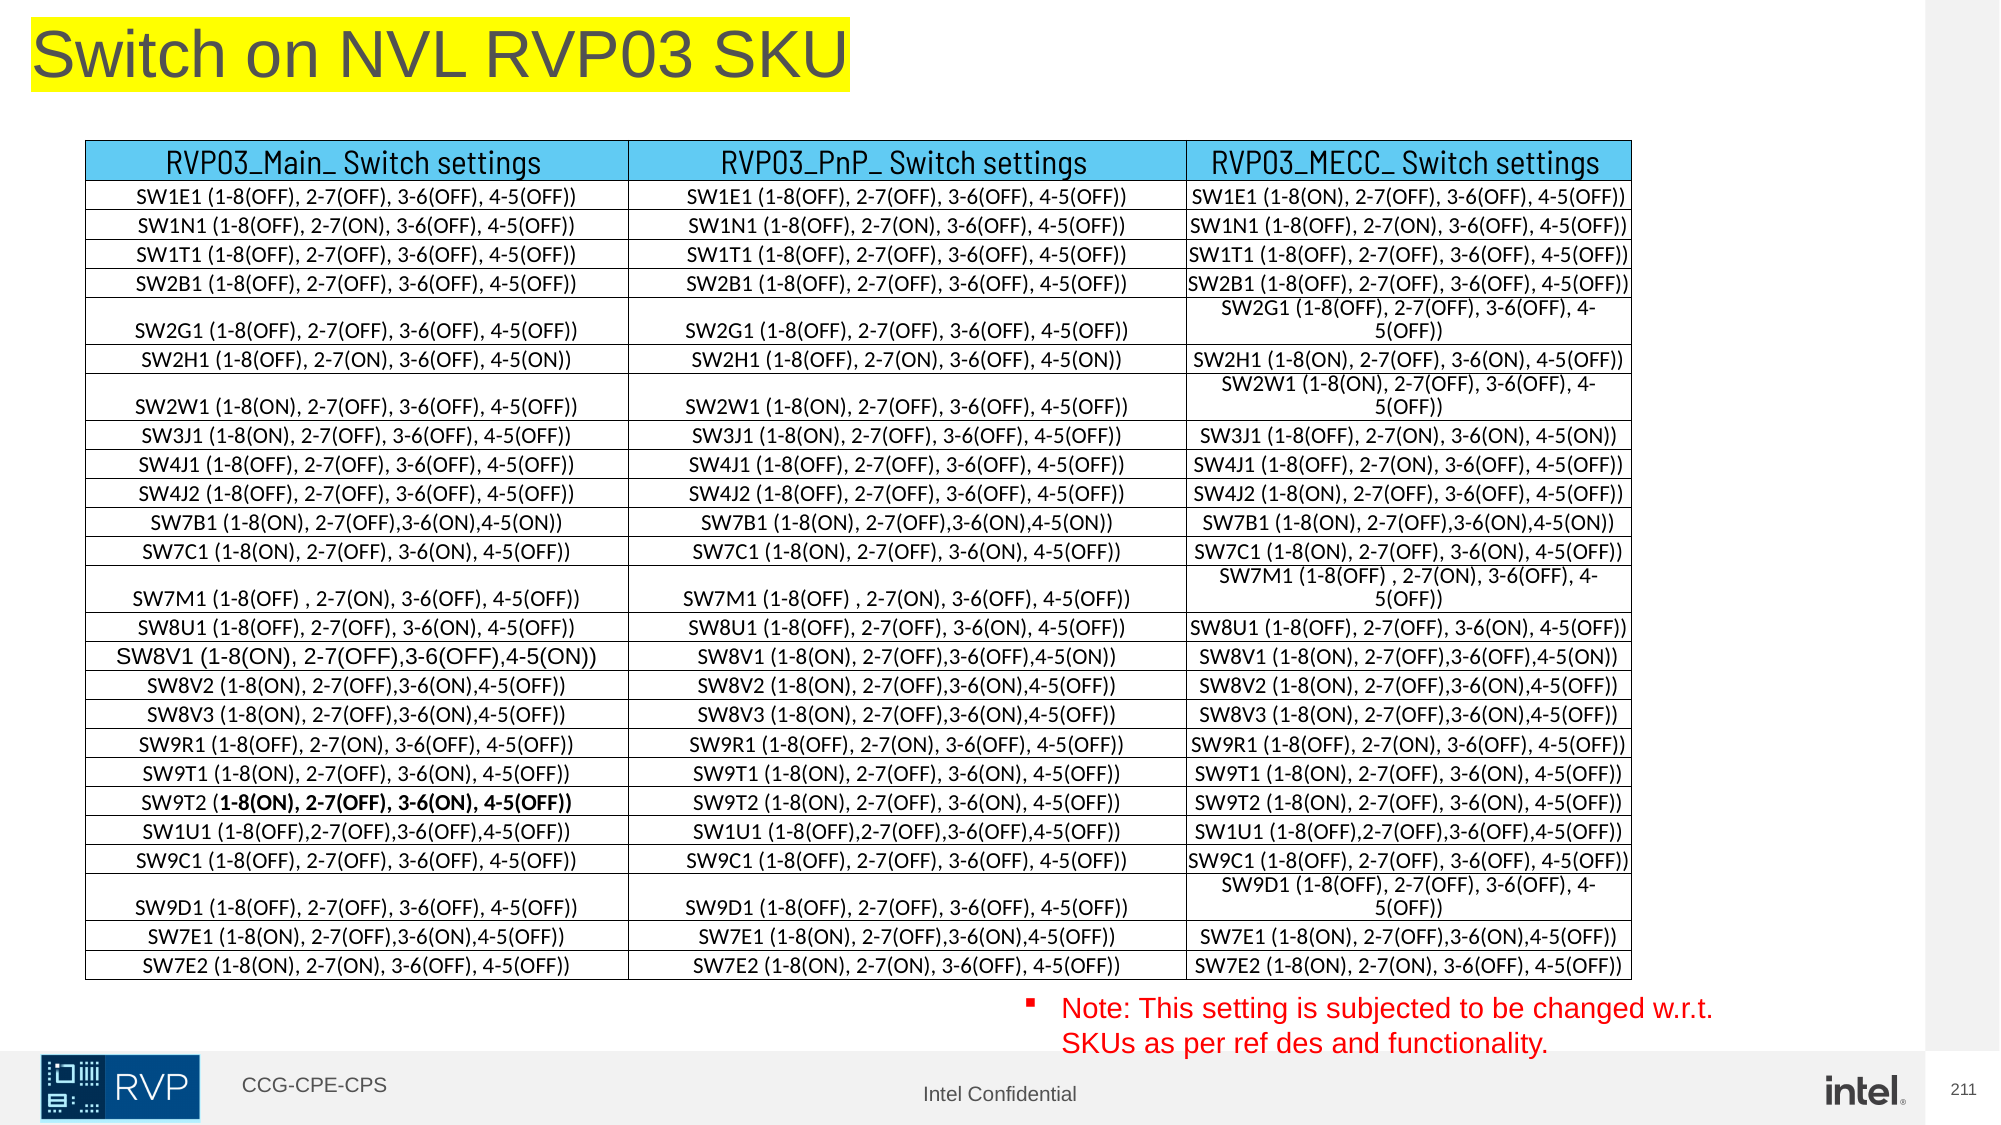

Switch on NVL RVP03 SKU
| RVP03\_Main\_ Switch settings | RVP03\_PnP\_ Switch settings | RVP03\_MECC\_ Switch settings |
| --- | --- | --- |
| SW1E1 (1-8(OFF), 2-7(OFF), 3-6(OFF), 4-5(OFF)) | SW1E1 (1-8(OFF), 2-7(OFF), 3-6(OFF), 4-5(OFF)) | SW1E1 (1-8(ON), 2-7(OFF), 3-6(OFF), 4-5(OFF)) |
| SW1N1 (1-8(OFF), 2-7(ON), 3-6(OFF), 4-5(OFF)) | SW1N1 (1-8(OFF), 2-7(ON), 3-6(OFF), 4-5(OFF)) | SW1N1 (1-8(OFF), 2-7(ON), 3-6(OFF), 4-5(OFF)) |
| SW1T1 (1-8(OFF), 2-7(OFF), 3-6(OFF), 4-5(OFF)) | SW1T1 (1-8(OFF), 2-7(OFF), 3-6(OFF), 4-5(OFF)) | SW1T1 (1-8(OFF), 2-7(OFF), 3-6(OFF), 4-5(OFF)) |
| SW2B1 (1-8(OFF), 2-7(OFF), 3-6(OFF), 4-5(OFF)) | SW2B1 (1-8(OFF), 2-7(OFF), 3-6(OFF), 4-5(OFF)) | SW2B1 (1-8(OFF), 2-7(OFF), 3-6(OFF), 4-5(OFF)) |
| SW2G1 (1-8(OFF), 2-7(OFF), 3-6(OFF), 4-5(OFF)) | SW2G1 (1-8(OFF), 2-7(OFF), 3-6(OFF), 4-5(OFF)) | SW2G1 (1-8(OFF), 2-7(OFF), 3-6(OFF), 4-5(OFF)) |
| SW2H1 (1-8(OFF), 2-7(ON), 3-6(OFF), 4-5(ON)) | SW2H1 (1-8(OFF), 2-7(ON), 3-6(OFF), 4-5(ON)) | SW2H1 (1-8(ON), 2-7(OFF), 3-6(ON), 4-5(OFF)) |
| SW2W1 (1-8(ON), 2-7(OFF), 3-6(OFF), 4-5(OFF)) | SW2W1 (1-8(ON), 2-7(OFF), 3-6(OFF), 4-5(OFF)) | SW2W1 (1-8(ON), 2-7(OFF), 3-6(OFF), 4-5(OFF)) |
| SW3J1 (1-8(ON), 2-7(OFF), 3-6(OFF), 4-5(OFF)) | SW3J1 (1-8(ON), 2-7(OFF), 3-6(OFF), 4-5(OFF)) | SW3J1 (1-8(OFF), 2-7(ON), 3-6(ON), 4-5(ON)) |
| SW4J1 (1-8(OFF), 2-7(OFF), 3-6(OFF), 4-5(OFF)) | SW4J1 (1-8(OFF), 2-7(OFF), 3-6(OFF), 4-5(OFF)) | SW4J1 (1-8(OFF), 2-7(ON), 3-6(OFF), 4-5(OFF)) |
| SW4J2 (1-8(OFF), 2-7(OFF), 3-6(OFF), 4-5(OFF)) | SW4J2 (1-8(OFF), 2-7(OFF), 3-6(OFF), 4-5(OFF)) | SW4J2 (1-8(ON), 2-7(OFF), 3-6(OFF), 4-5(OFF)) |
| SW7B1 (1-8(ON), 2-7(OFF),3-6(ON),4-5(ON)) | SW7B1 (1-8(ON), 2-7(OFF),3-6(ON),4-5(ON)) | SW7B1 (1-8(ON), 2-7(OFF),3-6(ON),4-5(ON)) |
| SW7C1 (1-8(ON), 2-7(OFF), 3-6(ON), 4-5(OFF)) | SW7C1 (1-8(ON), 2-7(OFF), 3-6(ON), 4-5(OFF)) | SW7C1 (1-8(ON), 2-7(OFF), 3-6(ON), 4-5(OFF)) |
| SW7M1 (1-8(OFF) , 2-7(ON), 3-6(OFF), 4-5(OFF)) | SW7M1 (1-8(OFF) , 2-7(ON), 3-6(OFF), 4-5(OFF)) | SW7M1 (1-8(OFF) , 2-7(ON), 3-6(OFF), 4-5(OFF)) |
| SW8U1 (1-8(OFF), 2-7(OFF), 3-6(ON), 4-5(OFF)) | SW8U1 (1-8(OFF), 2-7(OFF), 3-6(ON), 4-5(OFF)) | SW8U1 (1-8(OFF), 2-7(OFF), 3-6(ON), 4-5(OFF)) |
| SW8V1 (1-8(ON), 2-7(OFF),3-6(OFF),4-5(ON)) | SW8V1 (1-8(ON), 2-7(OFF),3-6(OFF),4-5(ON)) | SW8V1 (1-8(ON), 2-7(OFF),3-6(OFF),4-5(ON)) |
| SW8V2 (1-8(ON), 2-7(OFF),3-6(ON),4-5(OFF)) | SW8V2 (1-8(ON), 2-7(OFF),3-6(ON),4-5(OFF)) | SW8V2 (1-8(ON), 2-7(OFF),3-6(ON),4-5(OFF)) |
| SW8V3 (1-8(ON), 2-7(OFF),3-6(ON),4-5(OFF)) | SW8V3 (1-8(ON), 2-7(OFF),3-6(ON),4-5(OFF)) | SW8V3 (1-8(ON), 2-7(OFF),3-6(ON),4-5(OFF)) |
| SW9R1 (1-8(OFF), 2-7(ON), 3-6(OFF), 4-5(OFF)) | SW9R1 (1-8(OFF), 2-7(ON), 3-6(OFF), 4-5(OFF)) | SW9R1 (1-8(OFF), 2-7(ON), 3-6(OFF), 4-5(OFF)) |
| SW9T1 (1-8(ON), 2-7(OFF), 3-6(ON), 4-5(OFF)) | SW9T1 (1-8(ON), 2-7(OFF), 3-6(ON), 4-5(OFF)) | SW9T1 (1-8(ON), 2-7(OFF), 3-6(ON), 4-5(OFF)) |
| SW9T2 (1-8(ON), 2-7(OFF), 3-6(ON), 4-5(OFF)) | SW9T2 (1-8(ON), 2-7(OFF), 3-6(ON), 4-5(OFF)) | SW9T2 (1-8(ON), 2-7(OFF), 3-6(ON), 4-5(OFF)) |
| SW1U1 (1-8(OFF),2-7(OFF),3-6(OFF),4-5(OFF)) | SW1U1 (1-8(OFF),2-7(OFF),3-6(OFF),4-5(OFF)) | SW1U1 (1-8(OFF),2-7(OFF),3-6(OFF),4-5(OFF)) |
| SW9C1 (1-8(OFF), 2-7(OFF), 3-6(OFF), 4-5(OFF)) | SW9C1 (1-8(OFF), 2-7(OFF), 3-6(OFF), 4-5(OFF)) | SW9C1 (1-8(OFF), 2-7(OFF), 3-6(OFF), 4-5(OFF)) |
| SW9D1 (1-8(OFF), 2-7(OFF), 3-6(OFF), 4-5(OFF)) | SW9D1 (1-8(OFF), 2-7(OFF), 3-6(OFF), 4-5(OFF)) | SW9D1 (1-8(OFF), 2-7(OFF), 3-6(OFF), 4-5(OFF)) |
| SW7E1 (1-8(ON), 2-7(OFF),3-6(ON),4-5(OFF)) | SW7E1 (1-8(ON), 2-7(OFF),3-6(ON),4-5(OFF)) | SW7E1 (1-8(ON), 2-7(OFF),3-6(ON),4-5(OFF)) |
| SW7E2 (1-8(ON), 2-7(ON), 3-6(OFF), 4-5(OFF)) | SW7E2 (1-8(ON), 2-7(ON), 3-6(OFF), 4-5(OFF)) | SW7E2 (1-8(ON), 2-7(ON), 3-6(OFF), 4-5(OFF)) |
Note: This setting is subjected to be changed w.r.t. SKUs as per ref des and functionality.